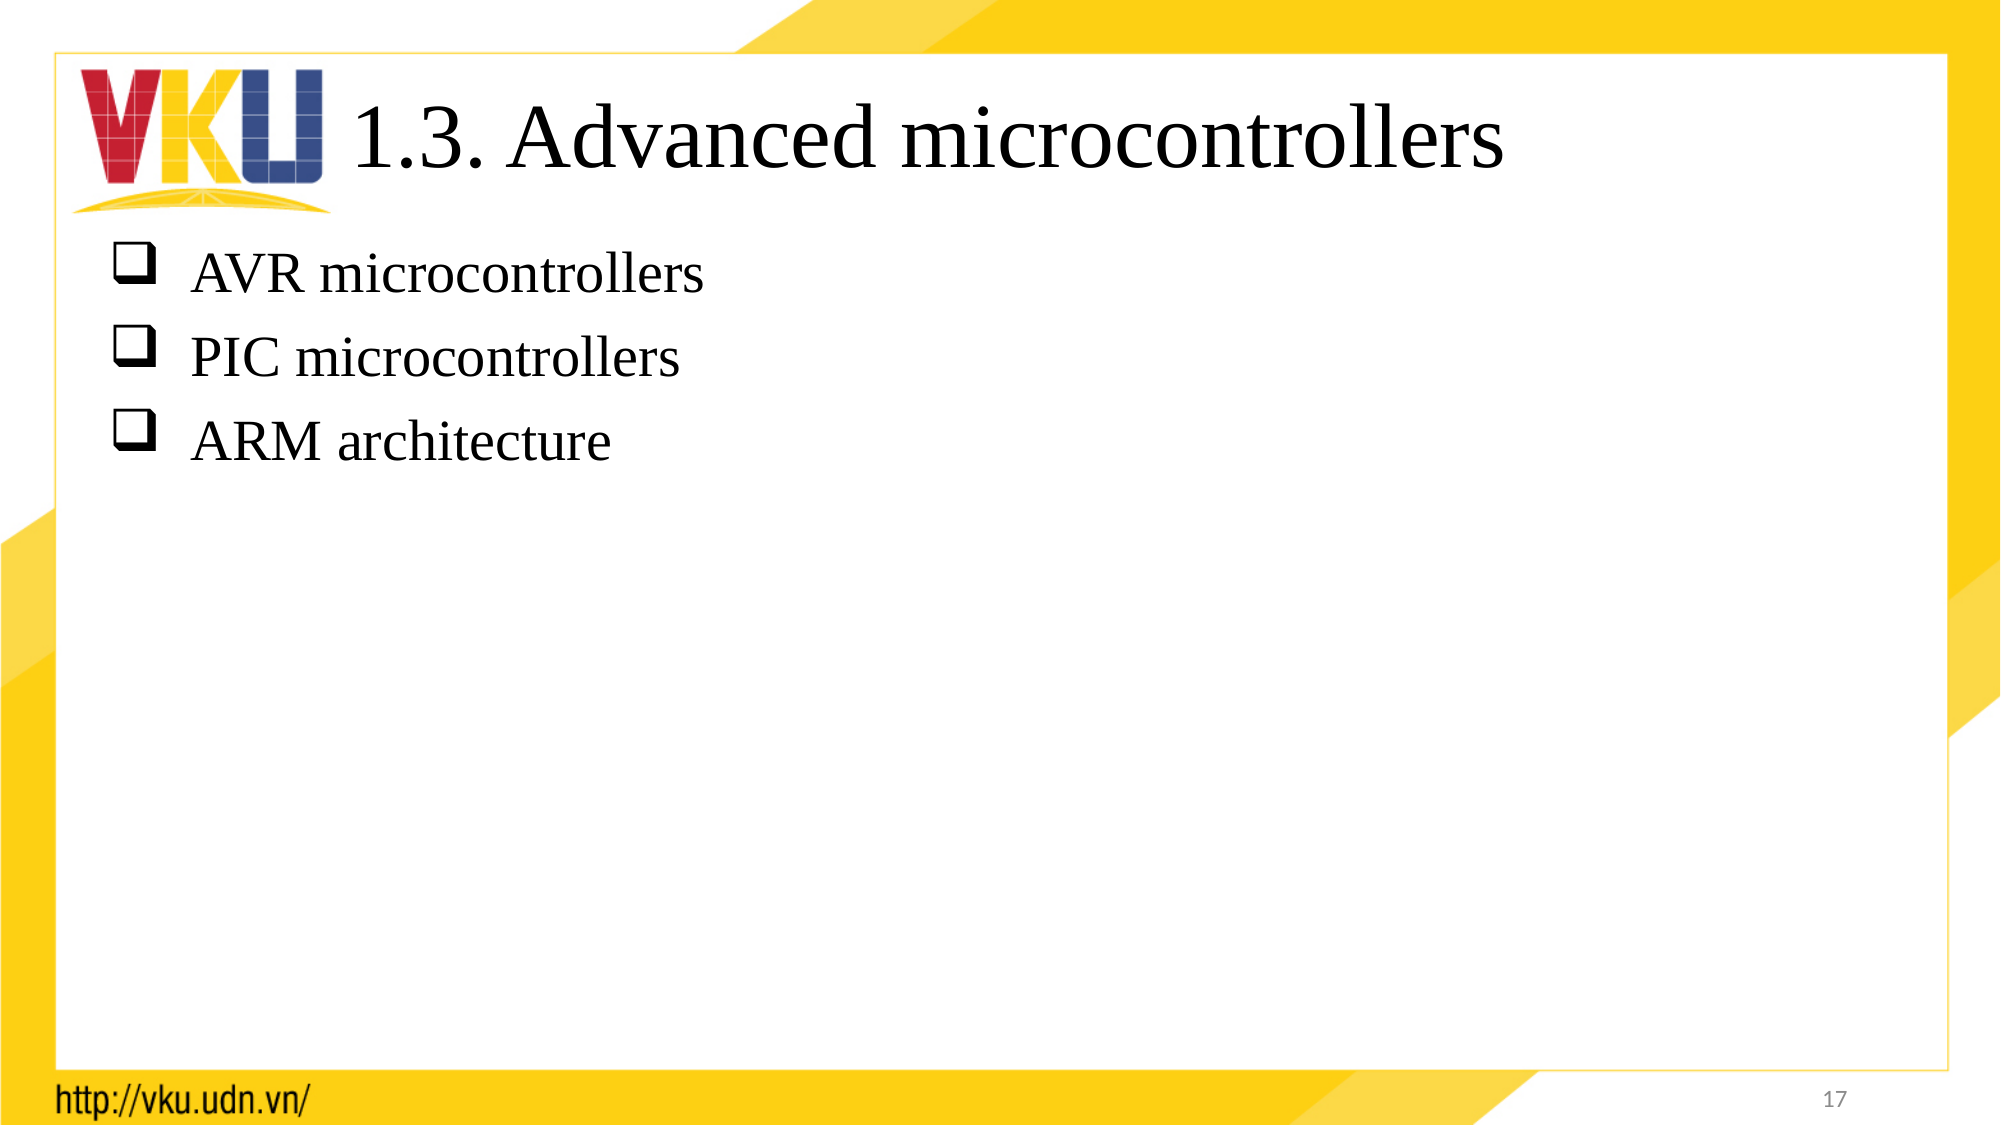

# 1.3. Advanced microcontrollers
  AVR microcontrollers
  PIC microcontrollers
  ARM architecture

17